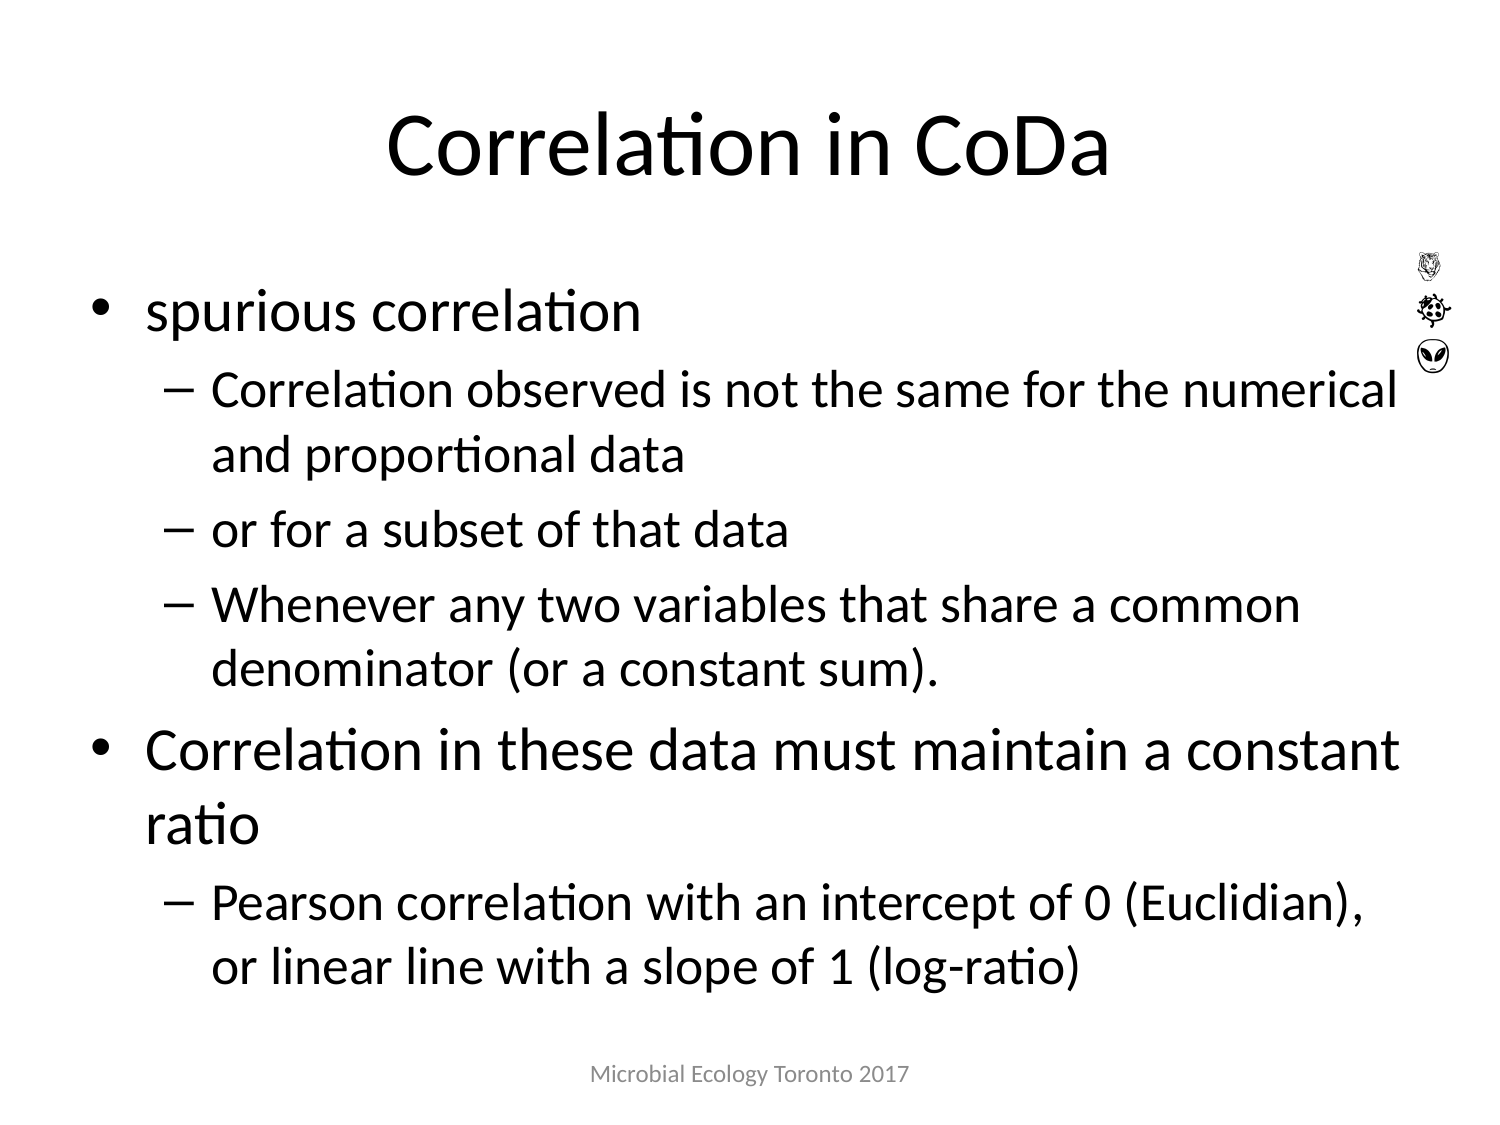

# Correlation in CoDa
🐯
🐞
👽
spurious correlation
Correlation observed is not the same for the numerical and proportional data
or for a subset of that data
Whenever any two variables that share a common denominator (or a constant sum).
Correlation in these data must maintain a constant ratio
Pearson correlation with an intercept of 0 (Euclidian), or linear line with a slope of 1 (log-ratio)
Microbial Ecology Toronto 2017